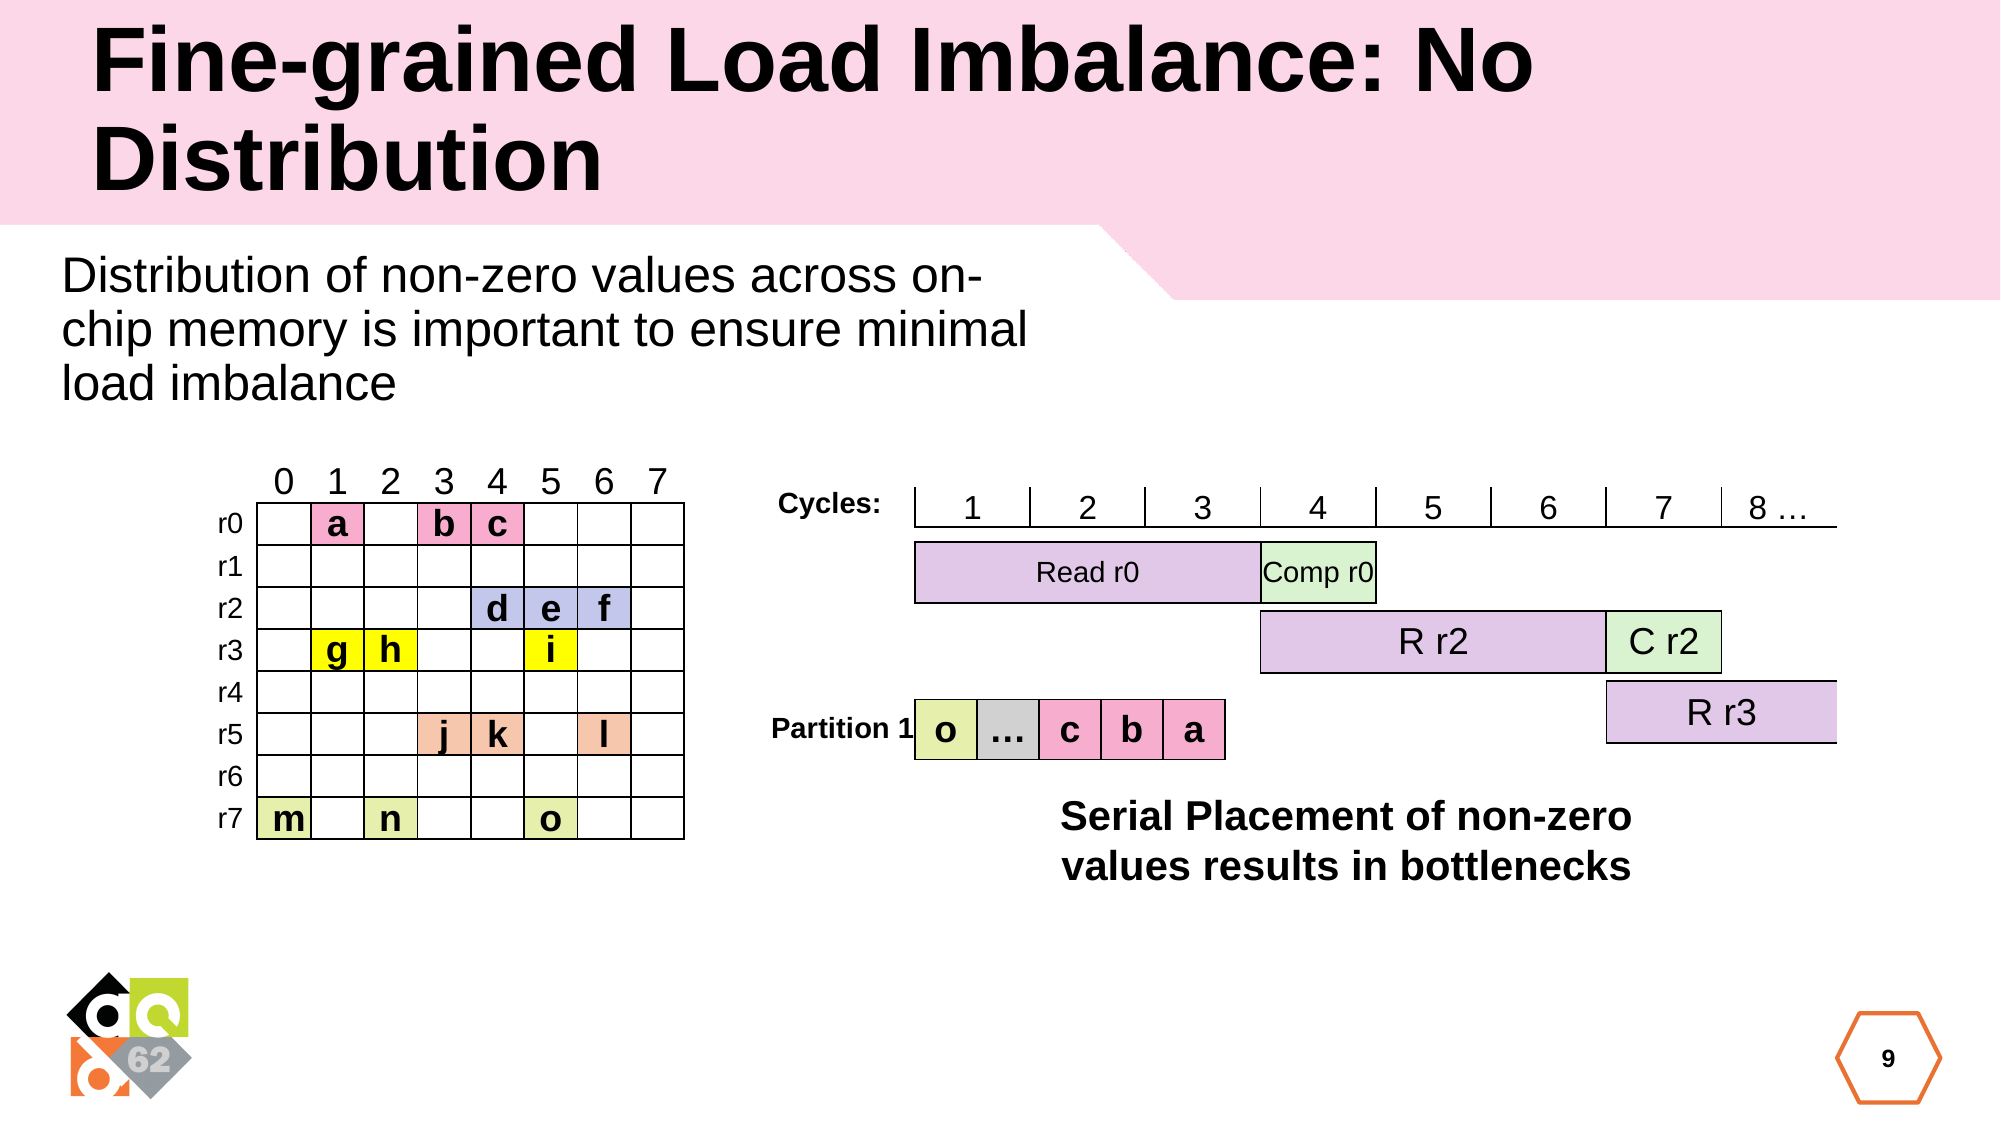

# Fine-grained Load Imbalance: No Distribution
Distribution of non-zero values across on-chip memory is important to ensure minimal load imbalance

|  | 0 | 1 | 2 | 3 | 4 | 5 | 6 | 7 |
| --- | --- | --- | --- | --- | --- | --- | --- | --- |
| r0 |  | a |  | b | c |  |  |  |
| r1 |  |  |  |  |  |  |  |  |
| r2 |  |  |  |  | d | e | f |  |
| r3 |  | g | h |  |  | i |  |  |
| r4 |  |  |  |  |  |  |  |  |
| r5 |  |  |  | j | k |  | l |  |
| r6 |  |  |  |  |  |  |  |  |
| r7 | m |  | n |  |  | o |  |  |
Cycles:
| 1 | 2 | 3 | 4 | 5 | 6 | 7 | 8 … |
| --- | --- | --- | --- | --- | --- | --- | --- |
| Read r0 | Comp r0 |
| --- | --- |
| R r2 | C r2 |
| --- | --- |
| R r3 |
| --- |
| o | … | c | b | a |
| --- | --- | --- | --- | --- |
Partition 1
Serial Placement of non-zero values results in bottlenecks
9